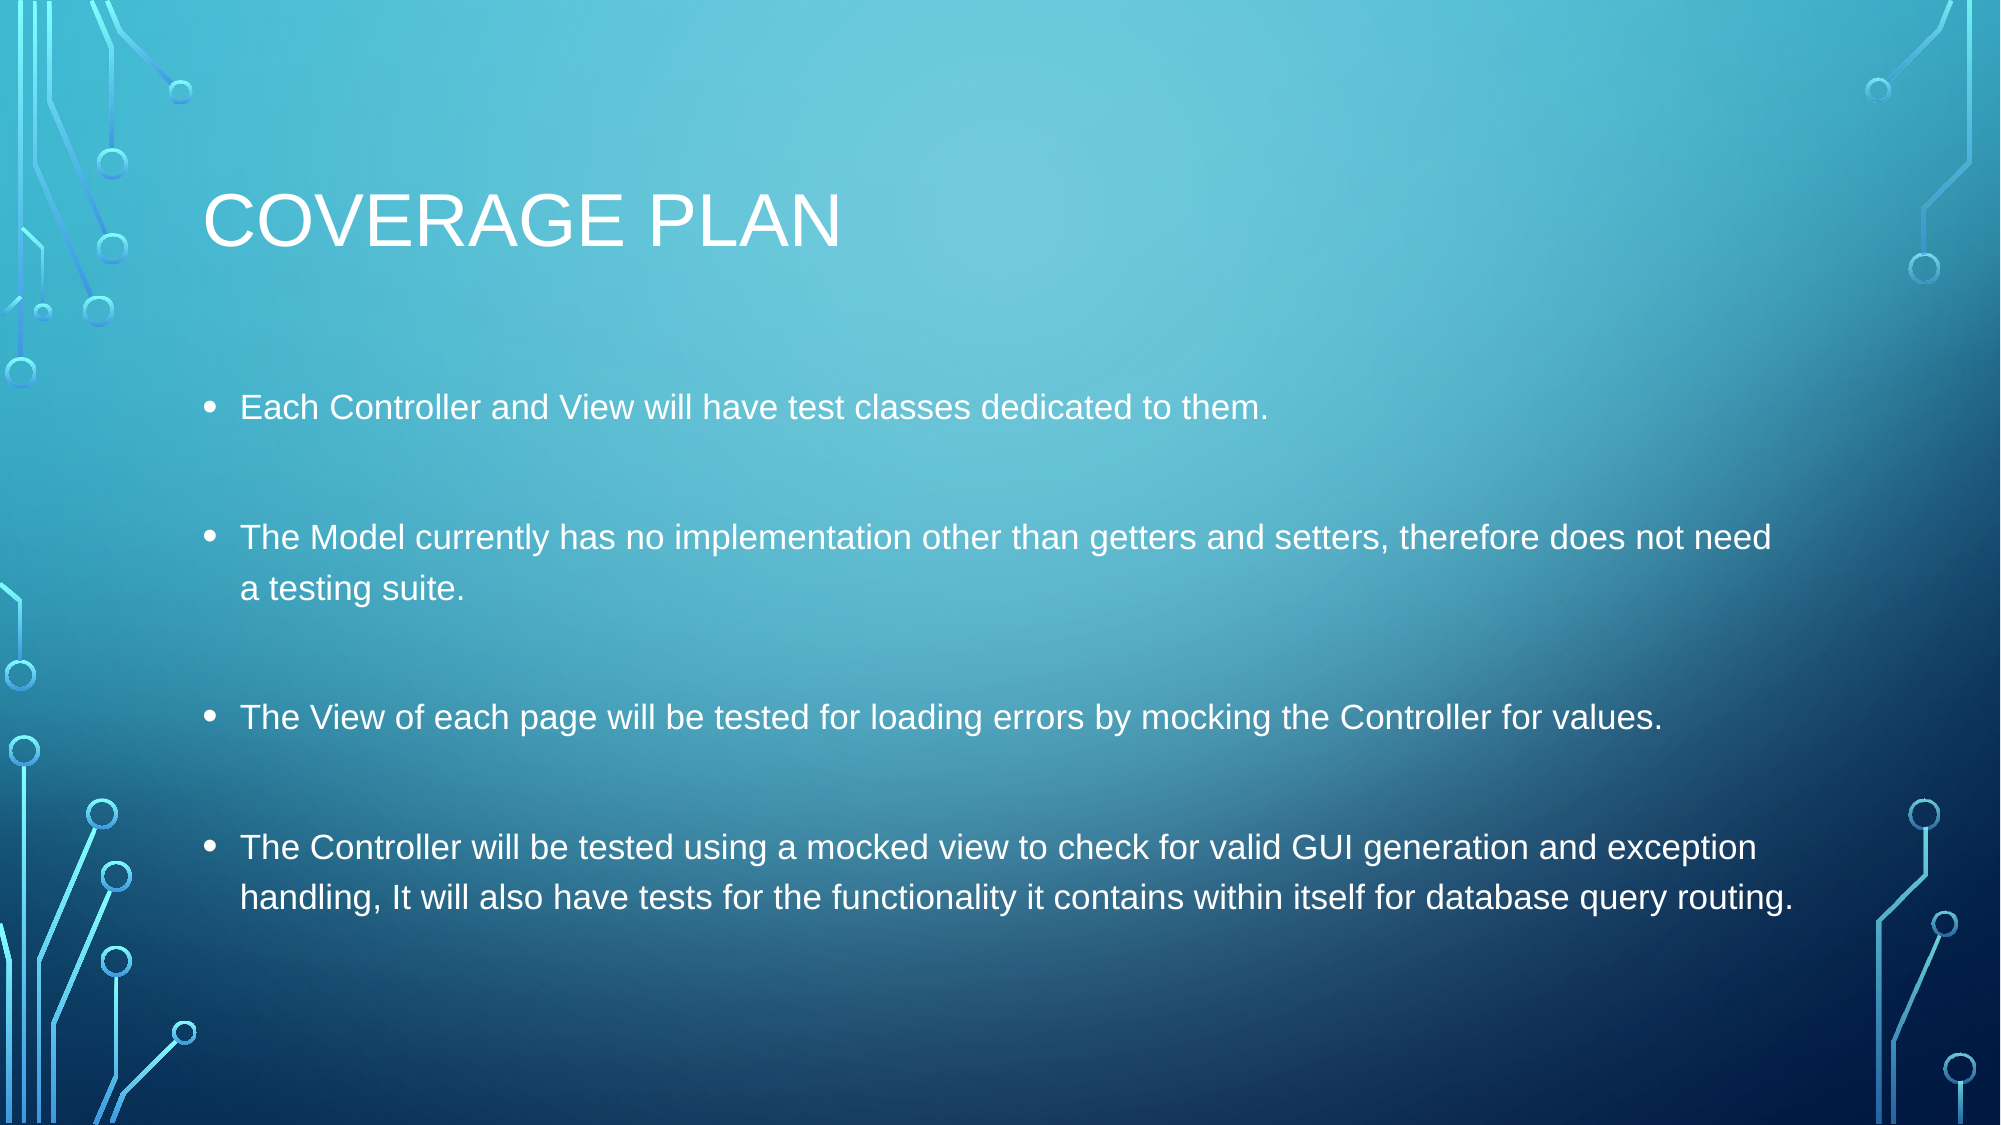

# Coverage Plan
Each Controller and View will have test classes dedicated to them.

The Model currently has no implementation other than getters and setters, therefore does not need a testing suite.

The View of each page will be tested for loading errors by mocking the Controller for values.

The Controller will be tested using a mocked view to check for valid GUI generation and exception handling, It will also have tests for the functionality it contains within itself for database query routing.